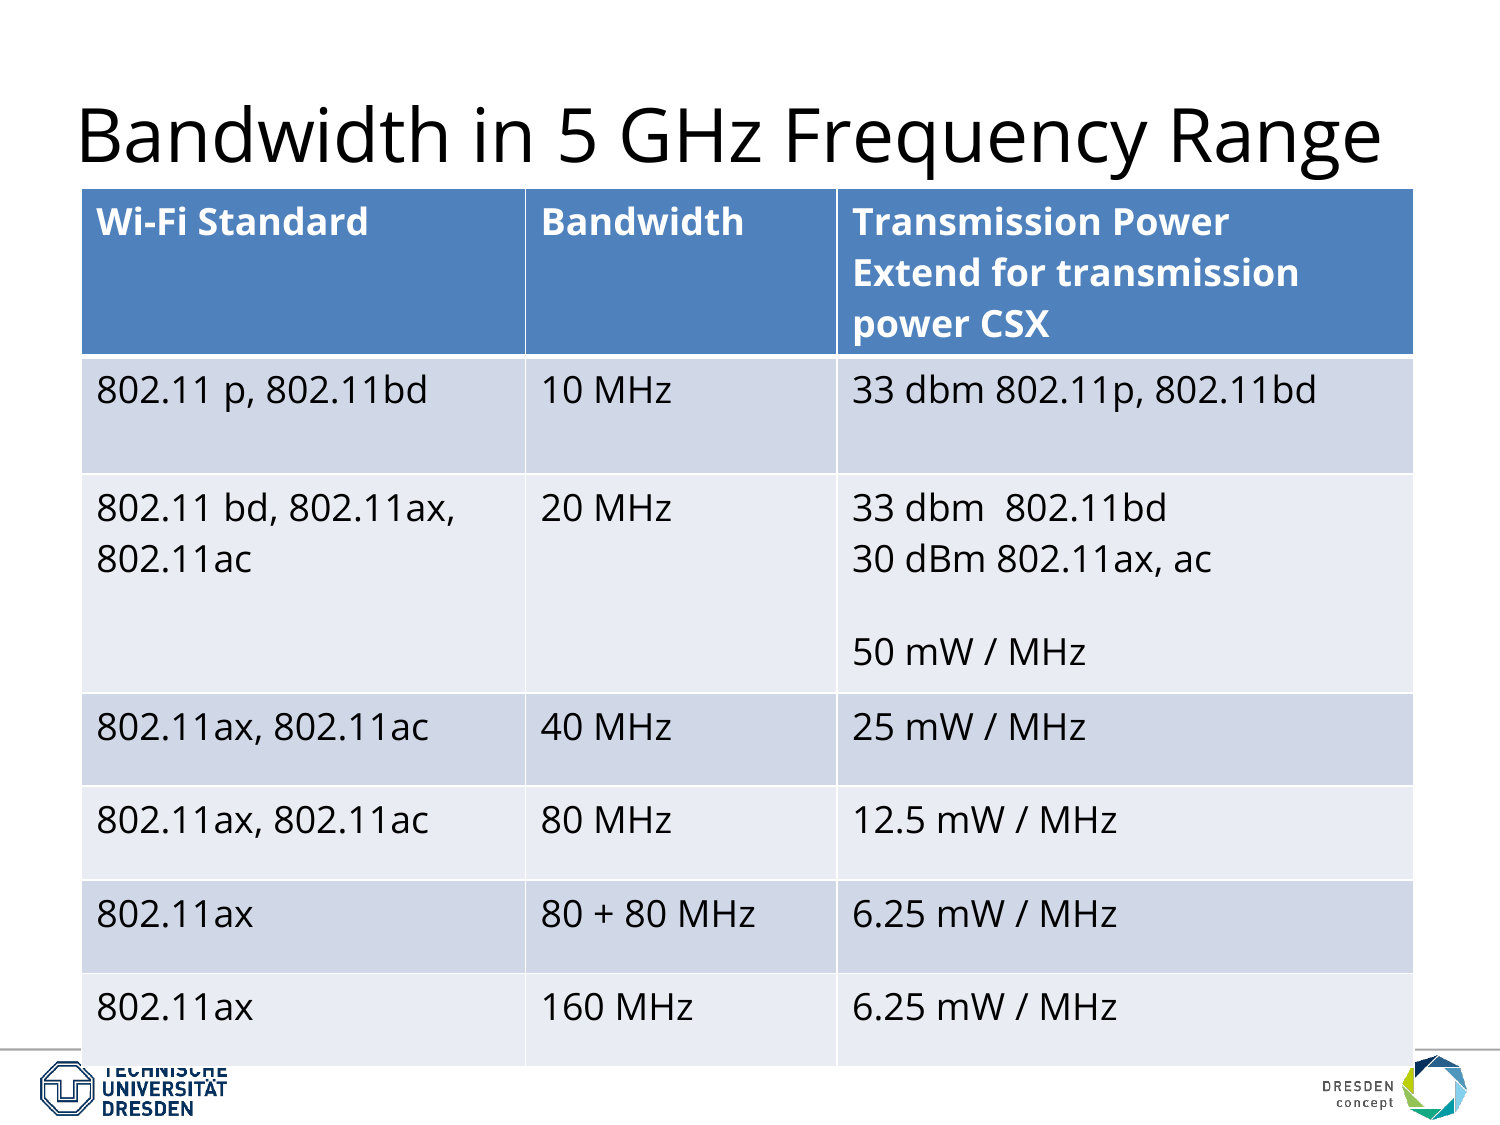

# Bandwidth in 5 GHz Frequency Range
| Wi-Fi Standard | Bandwidth | Transmission Power Extend for transmission power CSX |
| --- | --- | --- |
| 802.11 p, 802.11bd | 10 MHz | 33 dbm 802.11p, 802.11bd |
| 802.11 bd, 802.11ax, 802.11ac | 20 MHz | 33 dbm  802.11bd 30 dBm 802.11ax, ac 50 mW / MHz |
| 802.11ax, 802.11ac | 40 MHz | 25 mW / MHz |
| 802.11ax, 802.11ac | 80 MHz | 12.5 mW / MHz |
| 802.11ax | 80 + 80 MHz | 6.25 mW / MHz |
| 802.11ax | 160 MHz | 6.25 mW / MHz |